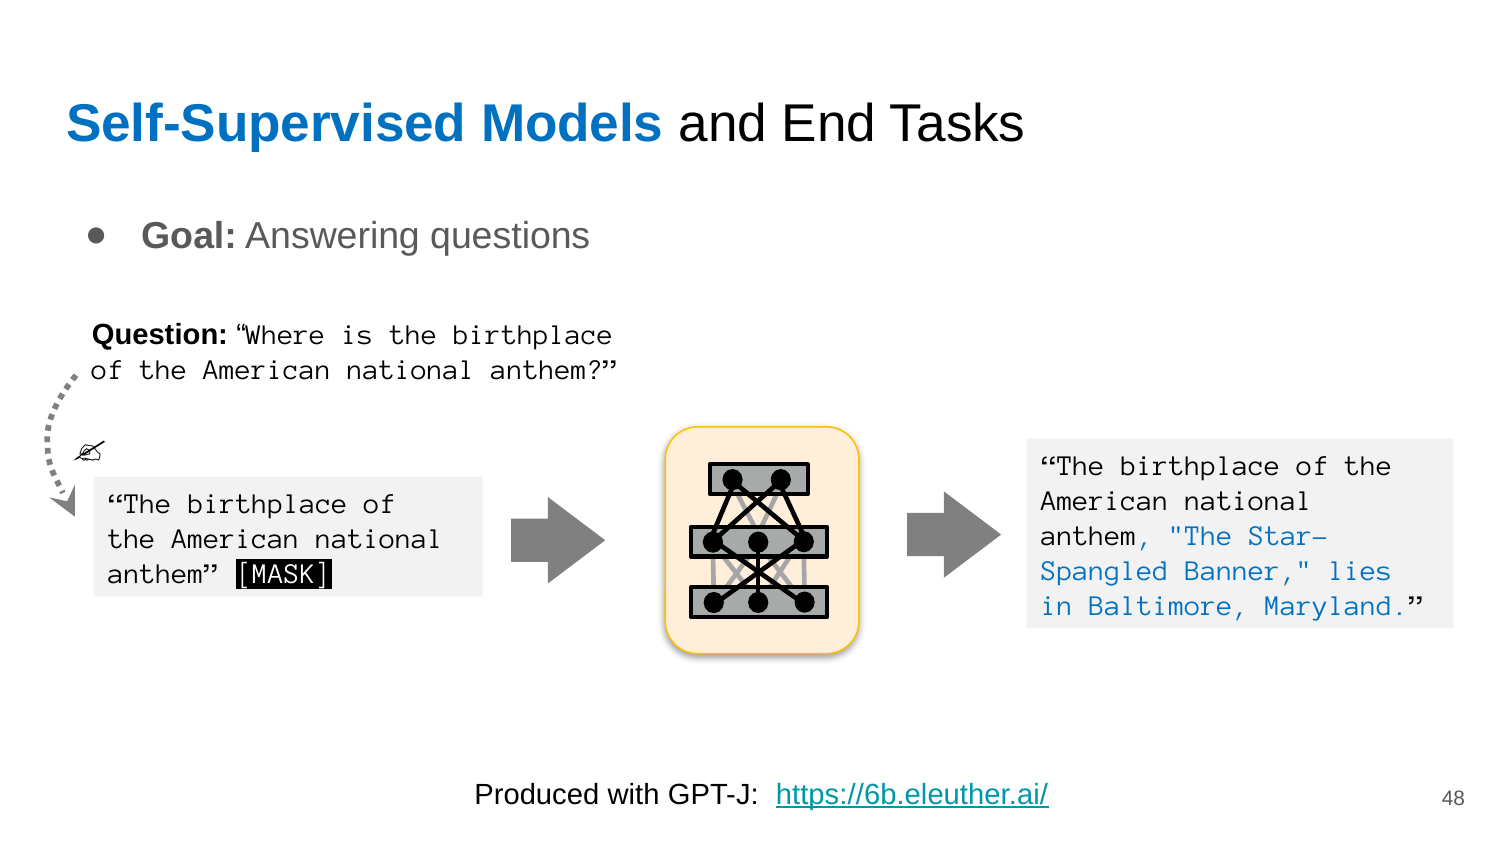

# Self-Supervised Models and End Tasks
Goal: Answering questions
Question: “Where is the birthplace of the American national anthem?”

✍️

“The birthplace of the American national anthem, "The Star-Spangled Banner," lies in Baltimore, Maryland.”
“The birthplace of
the American national anthem” [MASK]

48
Produced with GPT-J:  https://6b.eleuther.ai/